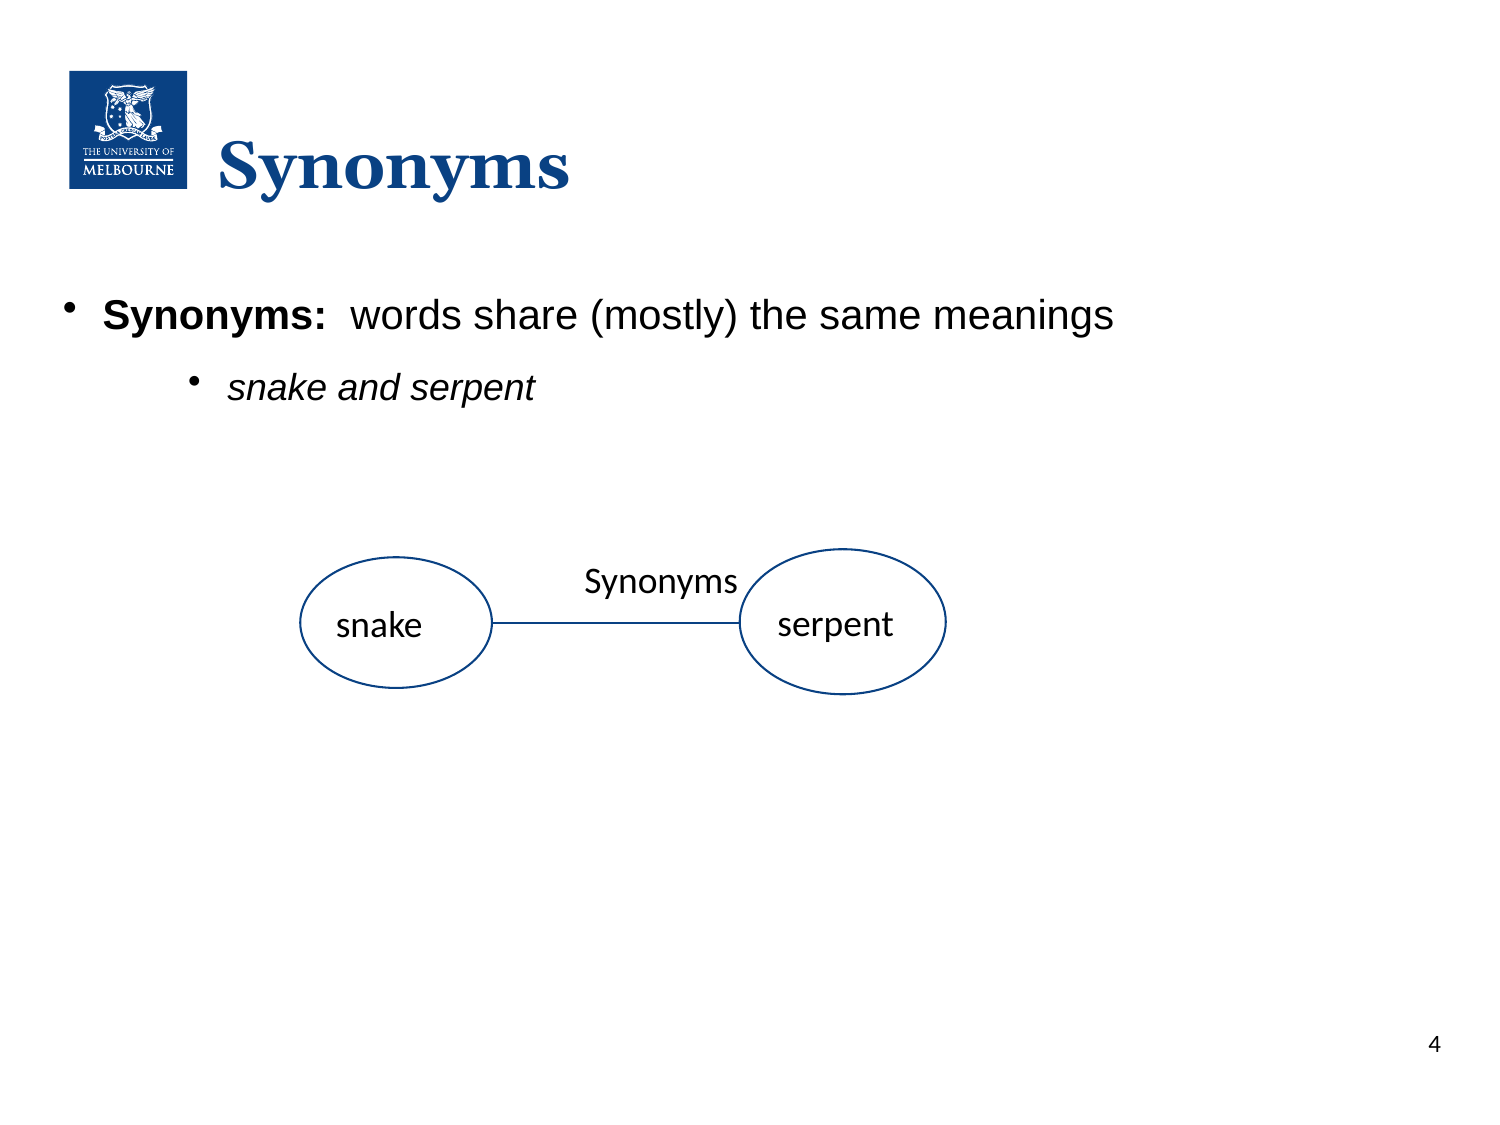

# Synonyms
Synonyms:  words share (mostly) the same meanings
snake and serpent
Synonyms
serpent
snake

4